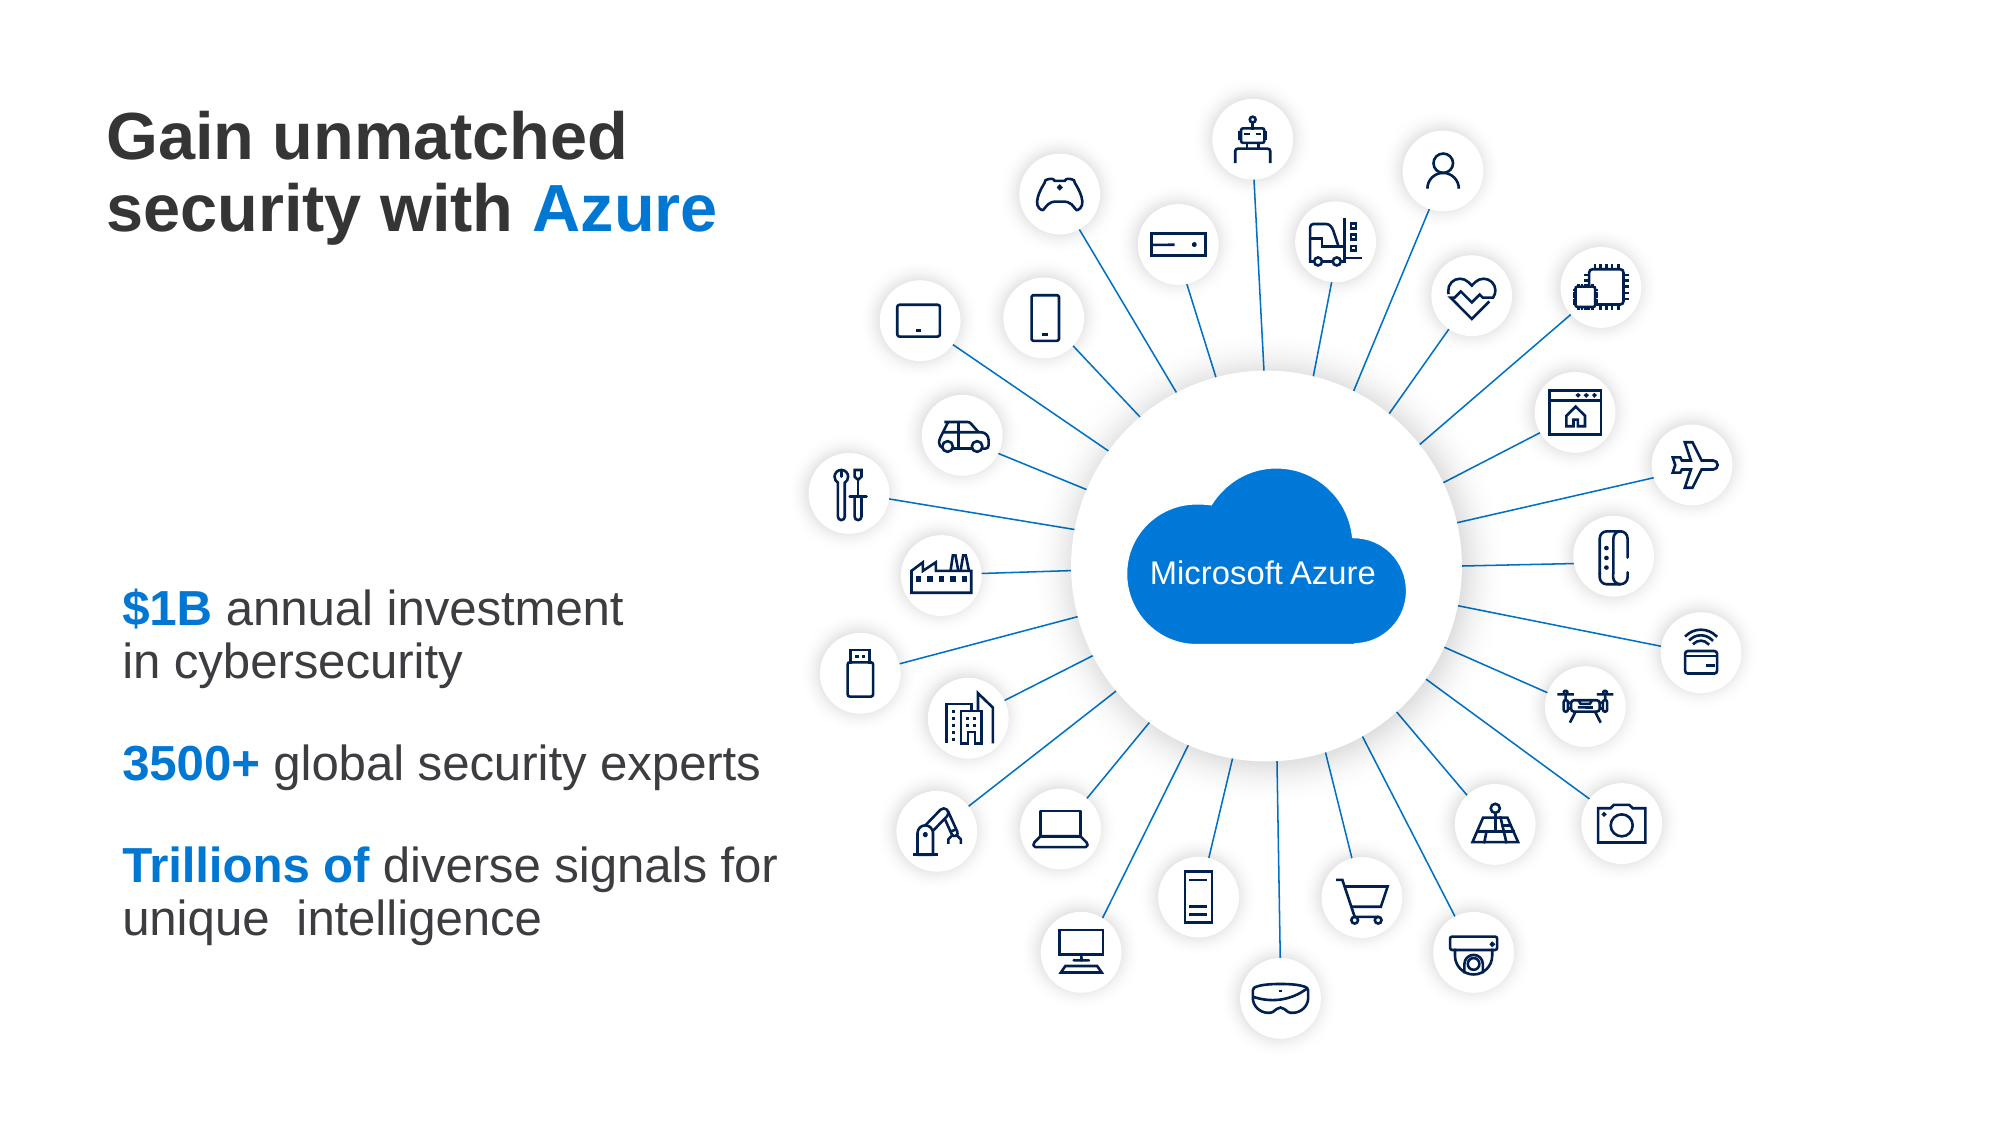

Gain unmatched security with Azure
v

v

Microsoft Azure

$1B annual investment
in cybersecurity
3500+ global security experts
Trillions of diverse signals for unique  intelligence